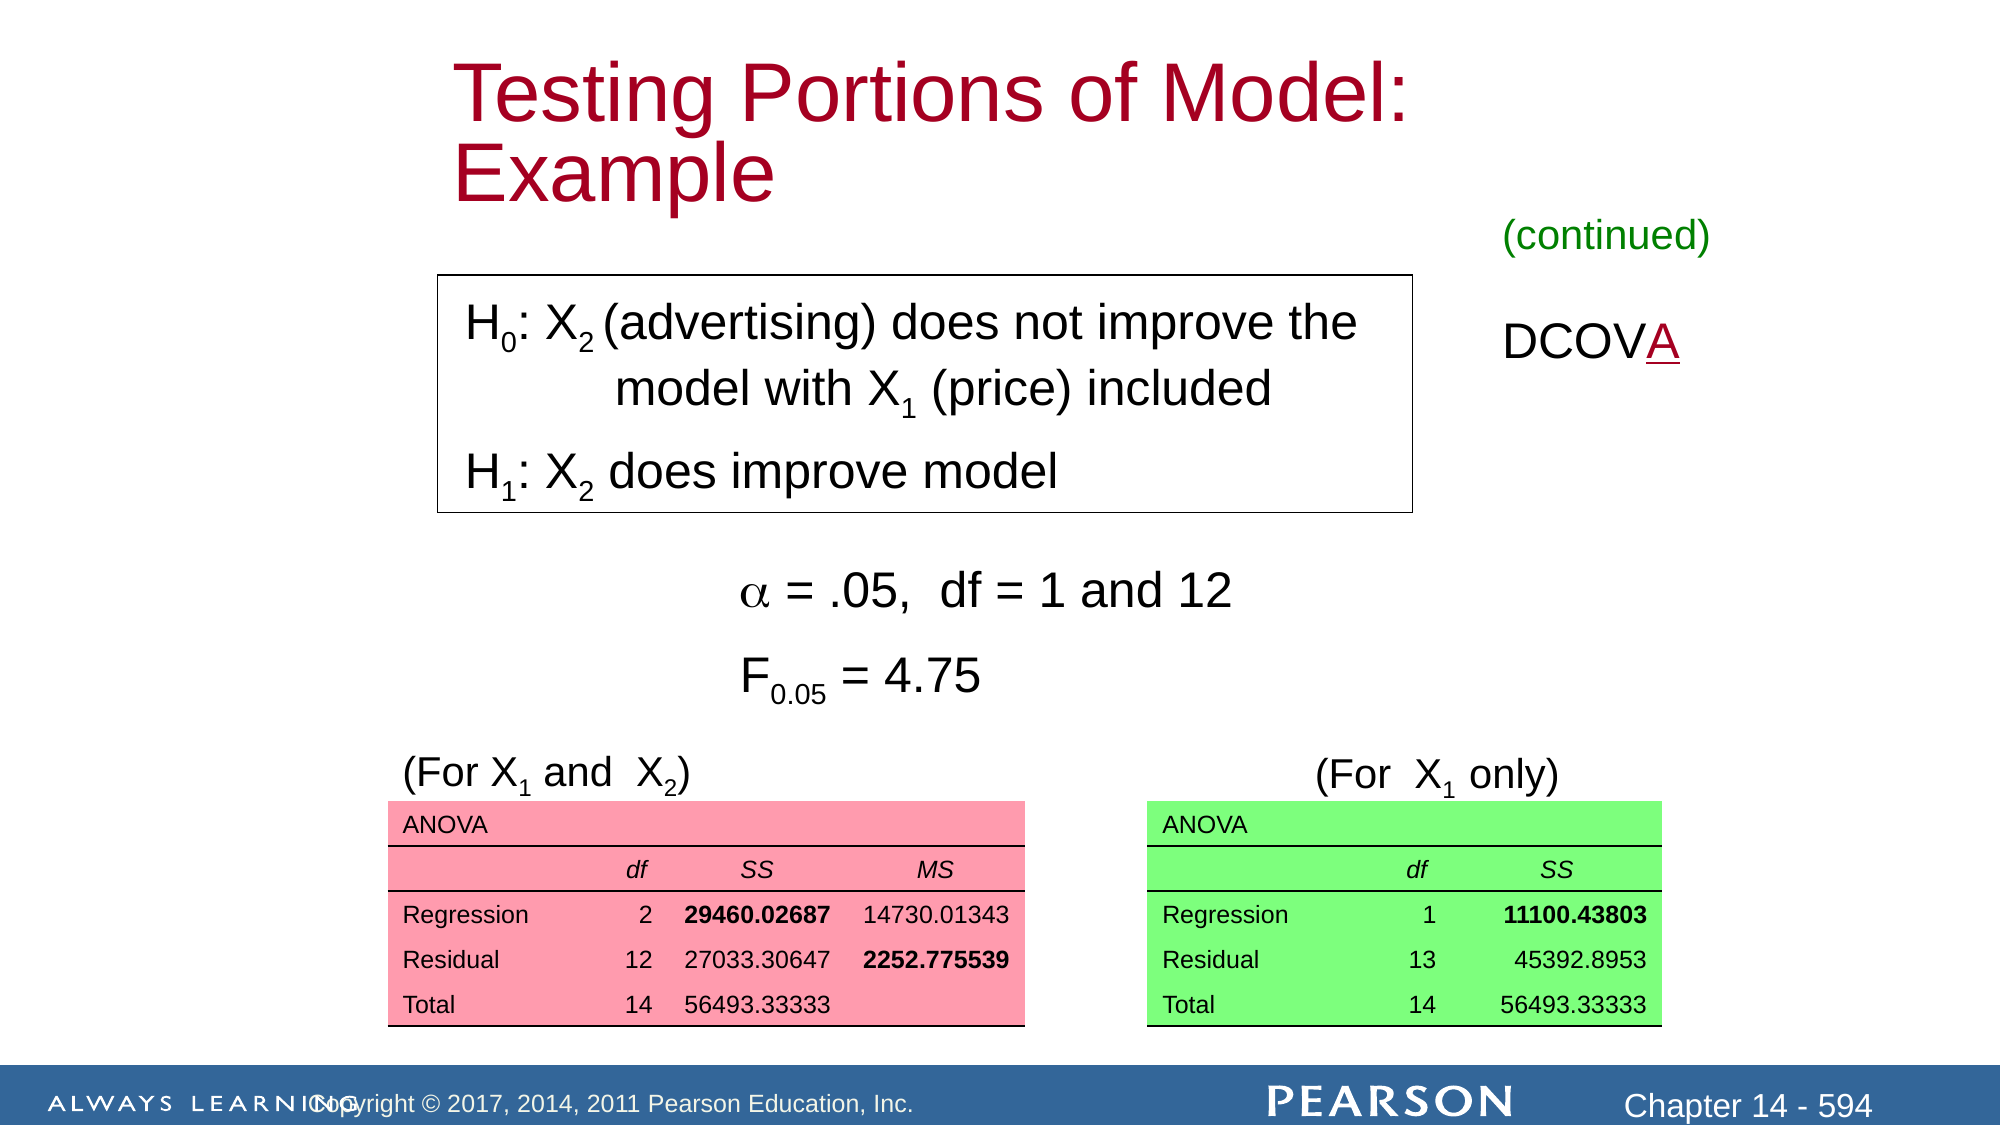

Testing Portions of Model: Example
(continued)

H0: X2 (advertising) does not improve the
	model with X1 (price) included
H1: X2 does improve model
DCOVA
α = .05,  df = 1 and 12
F0.05 = 4.75
(For X1 and  X2)
(For  X1  only)
| ANOVA |  |  |  |
| --- | --- | --- | --- |
|  | df | SS | MS |
| Regression | 2 | 29460.02687 | 14730.01343 |
| Residual | 12 | 27033.30647 | 2252.775539 |
| Total | 14 | 56493.33333 |  |
| ANOVA |  |  |
| --- | --- | --- |
|  | df | SS |
| Regression | 1 | 11100.43803 |
| Residual | 13 | 45392.8953 |
| Total | 14 | 56493.33333 |